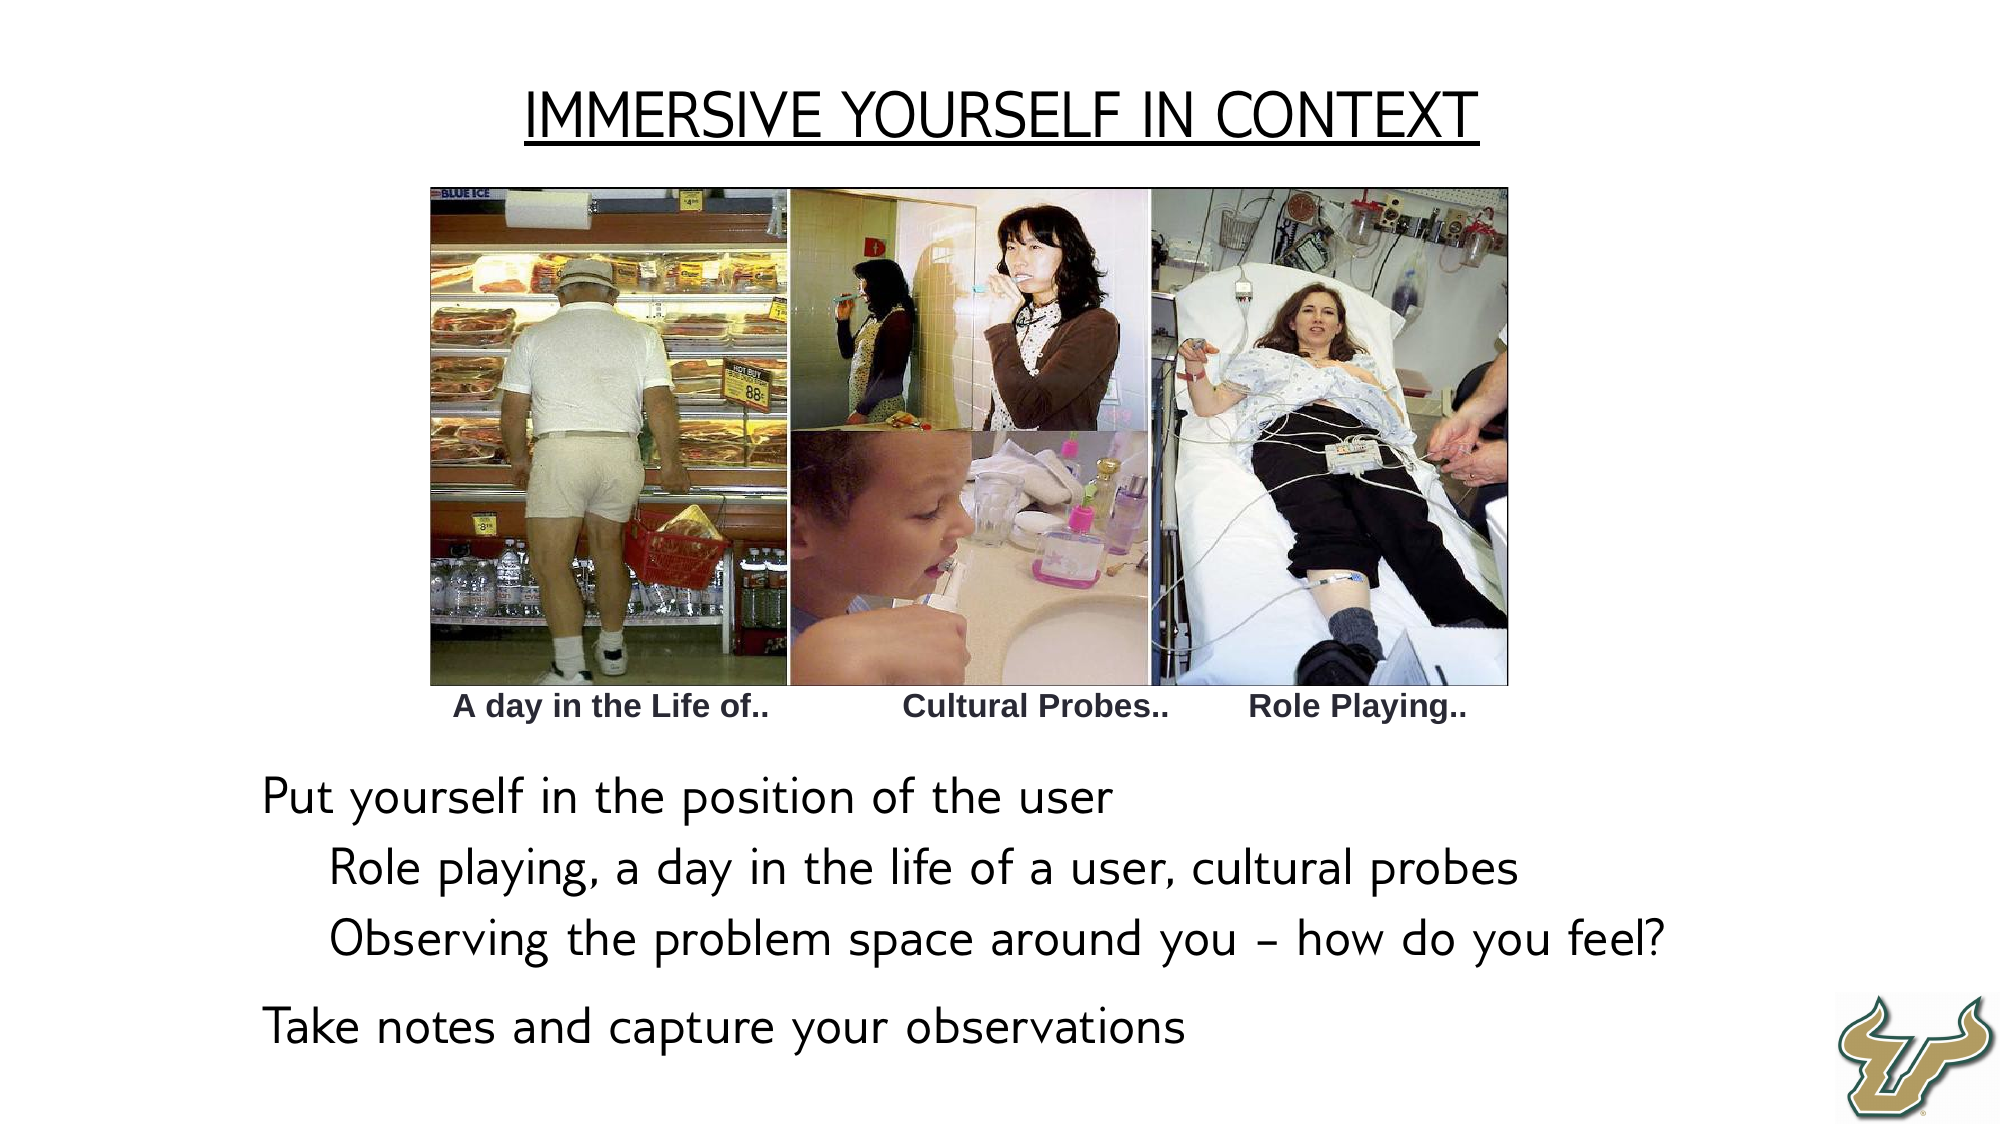

Immersive yourself in Context

Put yourself in the position of the user
Role playing, a day in the life of a user, cultural probes
Observing the problem space around you – how do you feel?
Take notes and capture your observations

A day in the Life of..	Cultural Probes..	Role Playing..